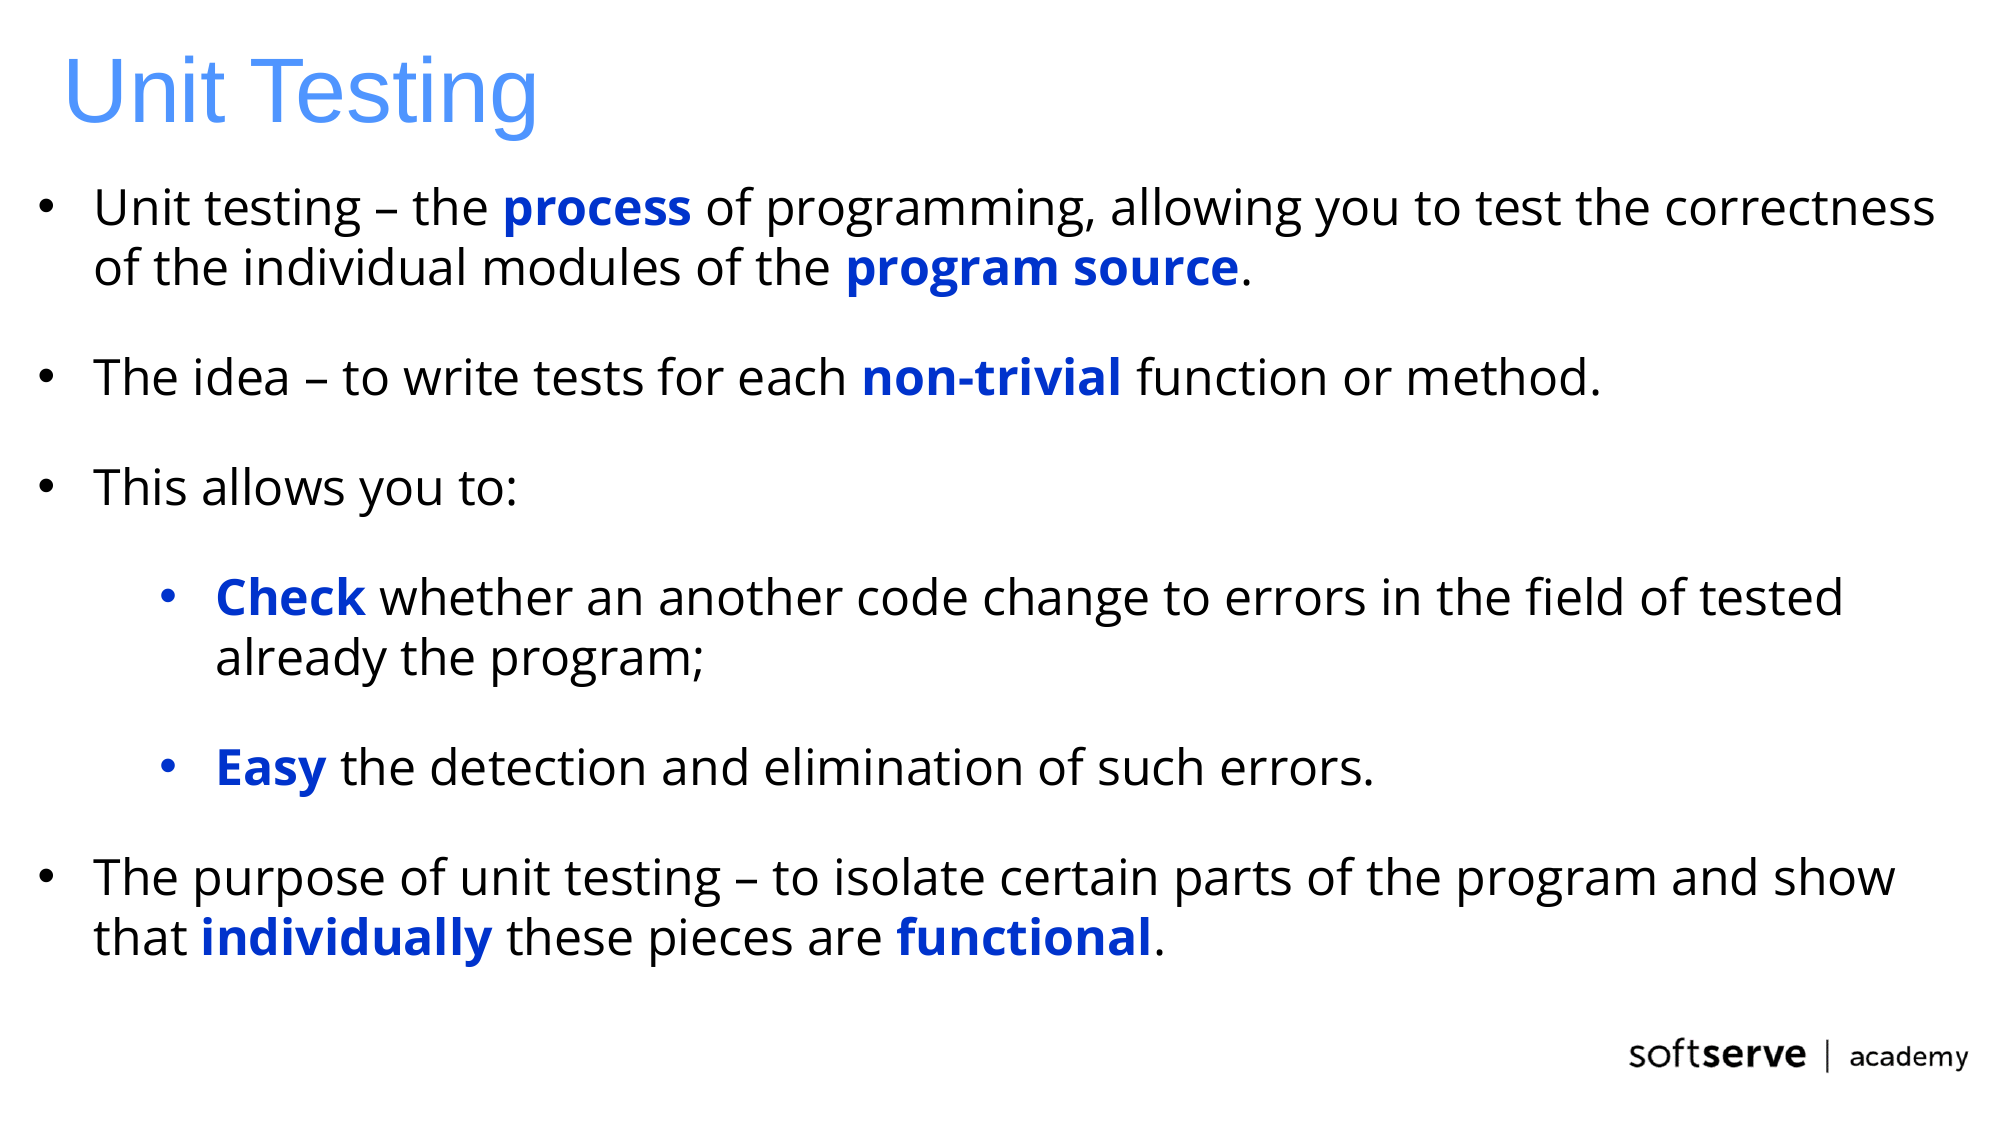

# Unit Testing
Unit testing – the process of programming, allowing you to test the correctness of the individual modules of the program source.
The idea – to write tests for each non-trivial function or method.
This allows you to:
Check whether an another code change to errors in the field of tested already the program;
Easy the detection and elimination of such errors.
The purpose of unit testing – to isolate certain parts of the program and show that individually these pieces are functional.